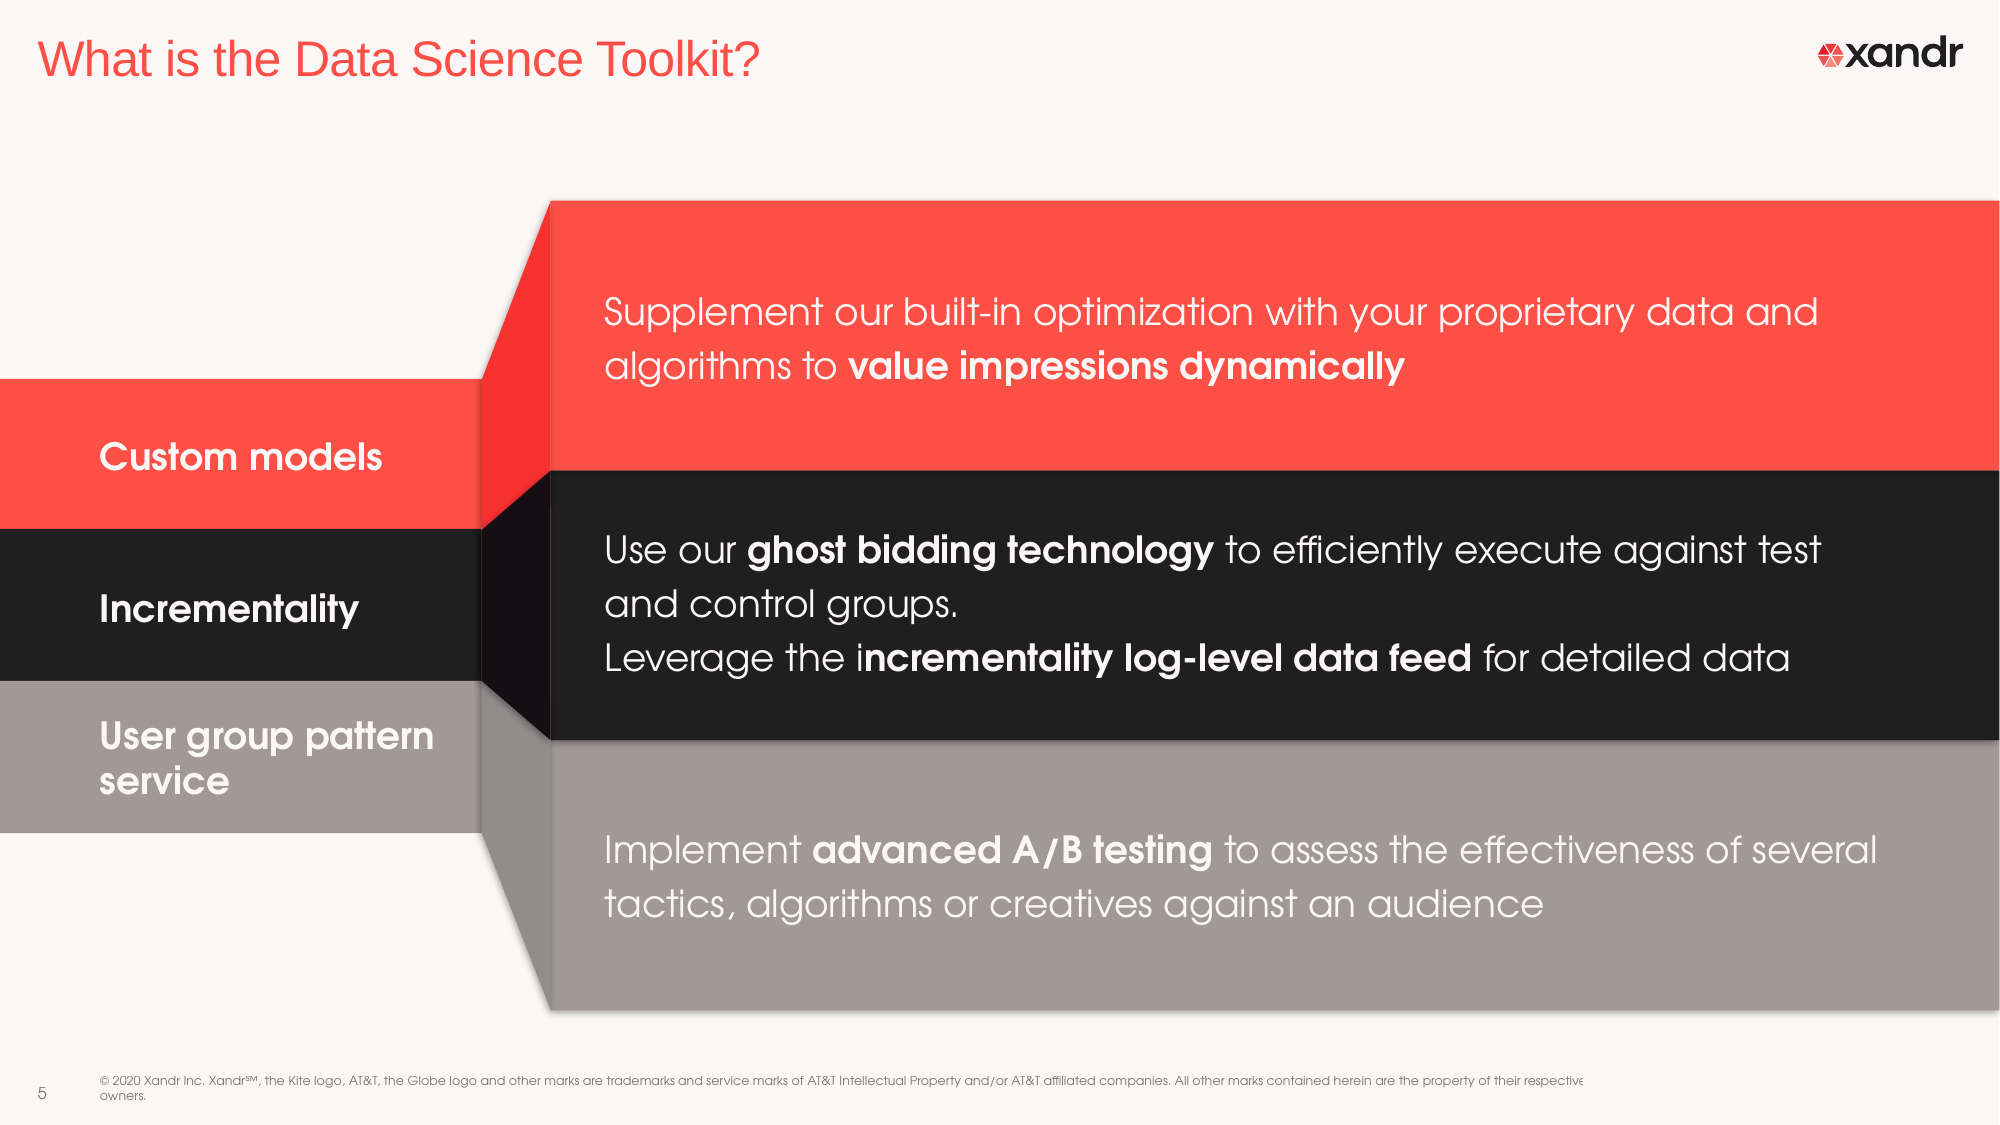

# What is the Data Science Toolkit?
Supplement our built-in optimization with your proprietary data and algorithms to value impressions dynamically
Custom models
Use our ghost bidding technology to efficiently execute against test and control groups.
Leverage the incrementality log-level data feed for detailed data
Incrementality
User group pattern service
Implement advanced A/B testing to assess the effectiveness of several tactics, algorithms or creatives against an audience
5
© 2020 Xandr Inc. Xandr℠, the Kite logo, AT&T, the Globe logo and other marks are trademarks and service marks of AT&T Intellectual Property and/or AT&T affiliated companies. All other marks contained herein are the property of their respective owners.